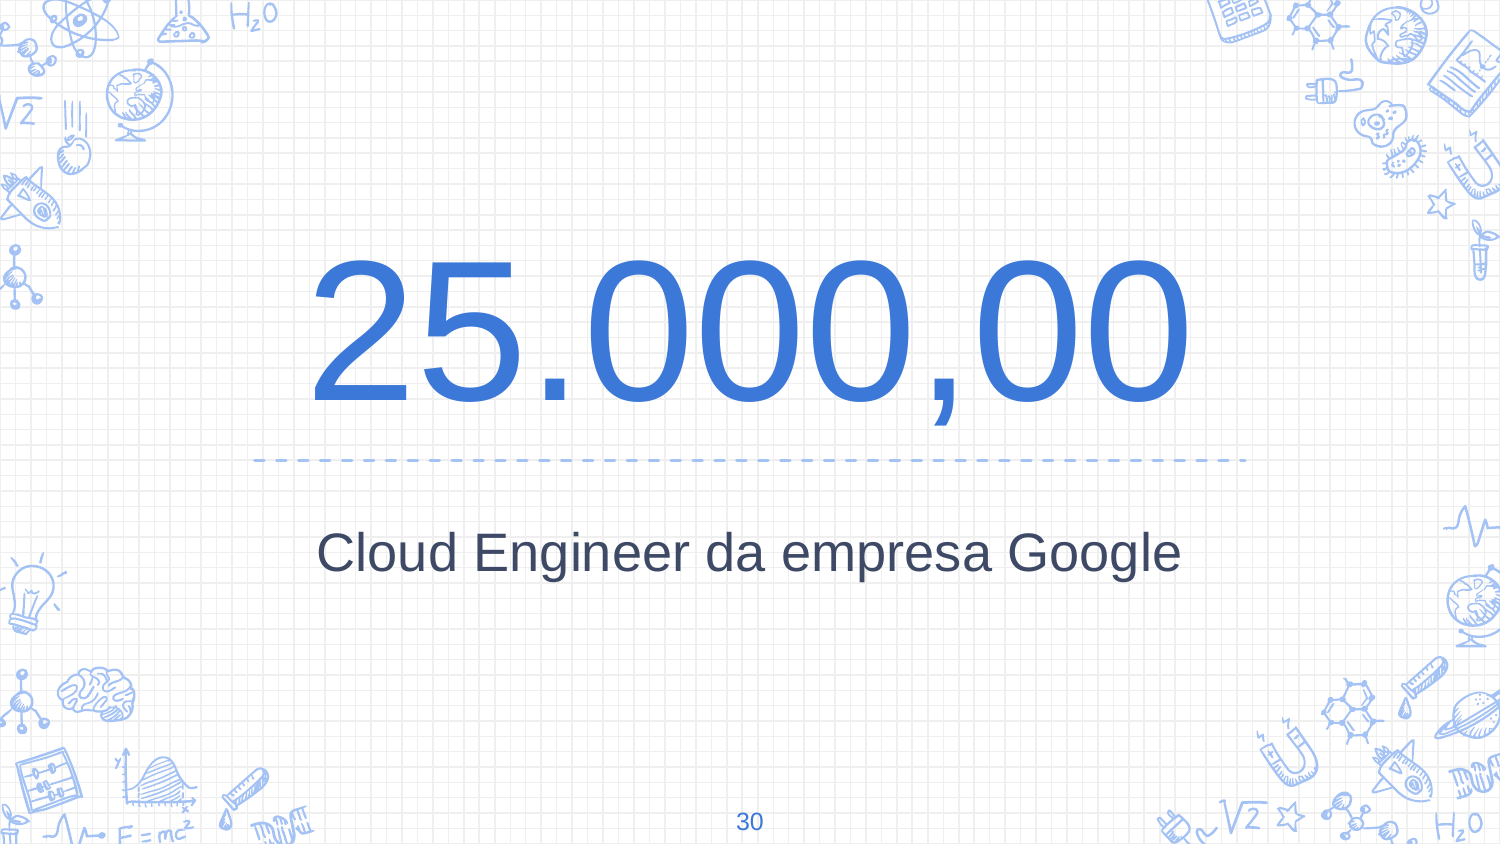

25.000,00
Cloud Engineer da empresa Google
30